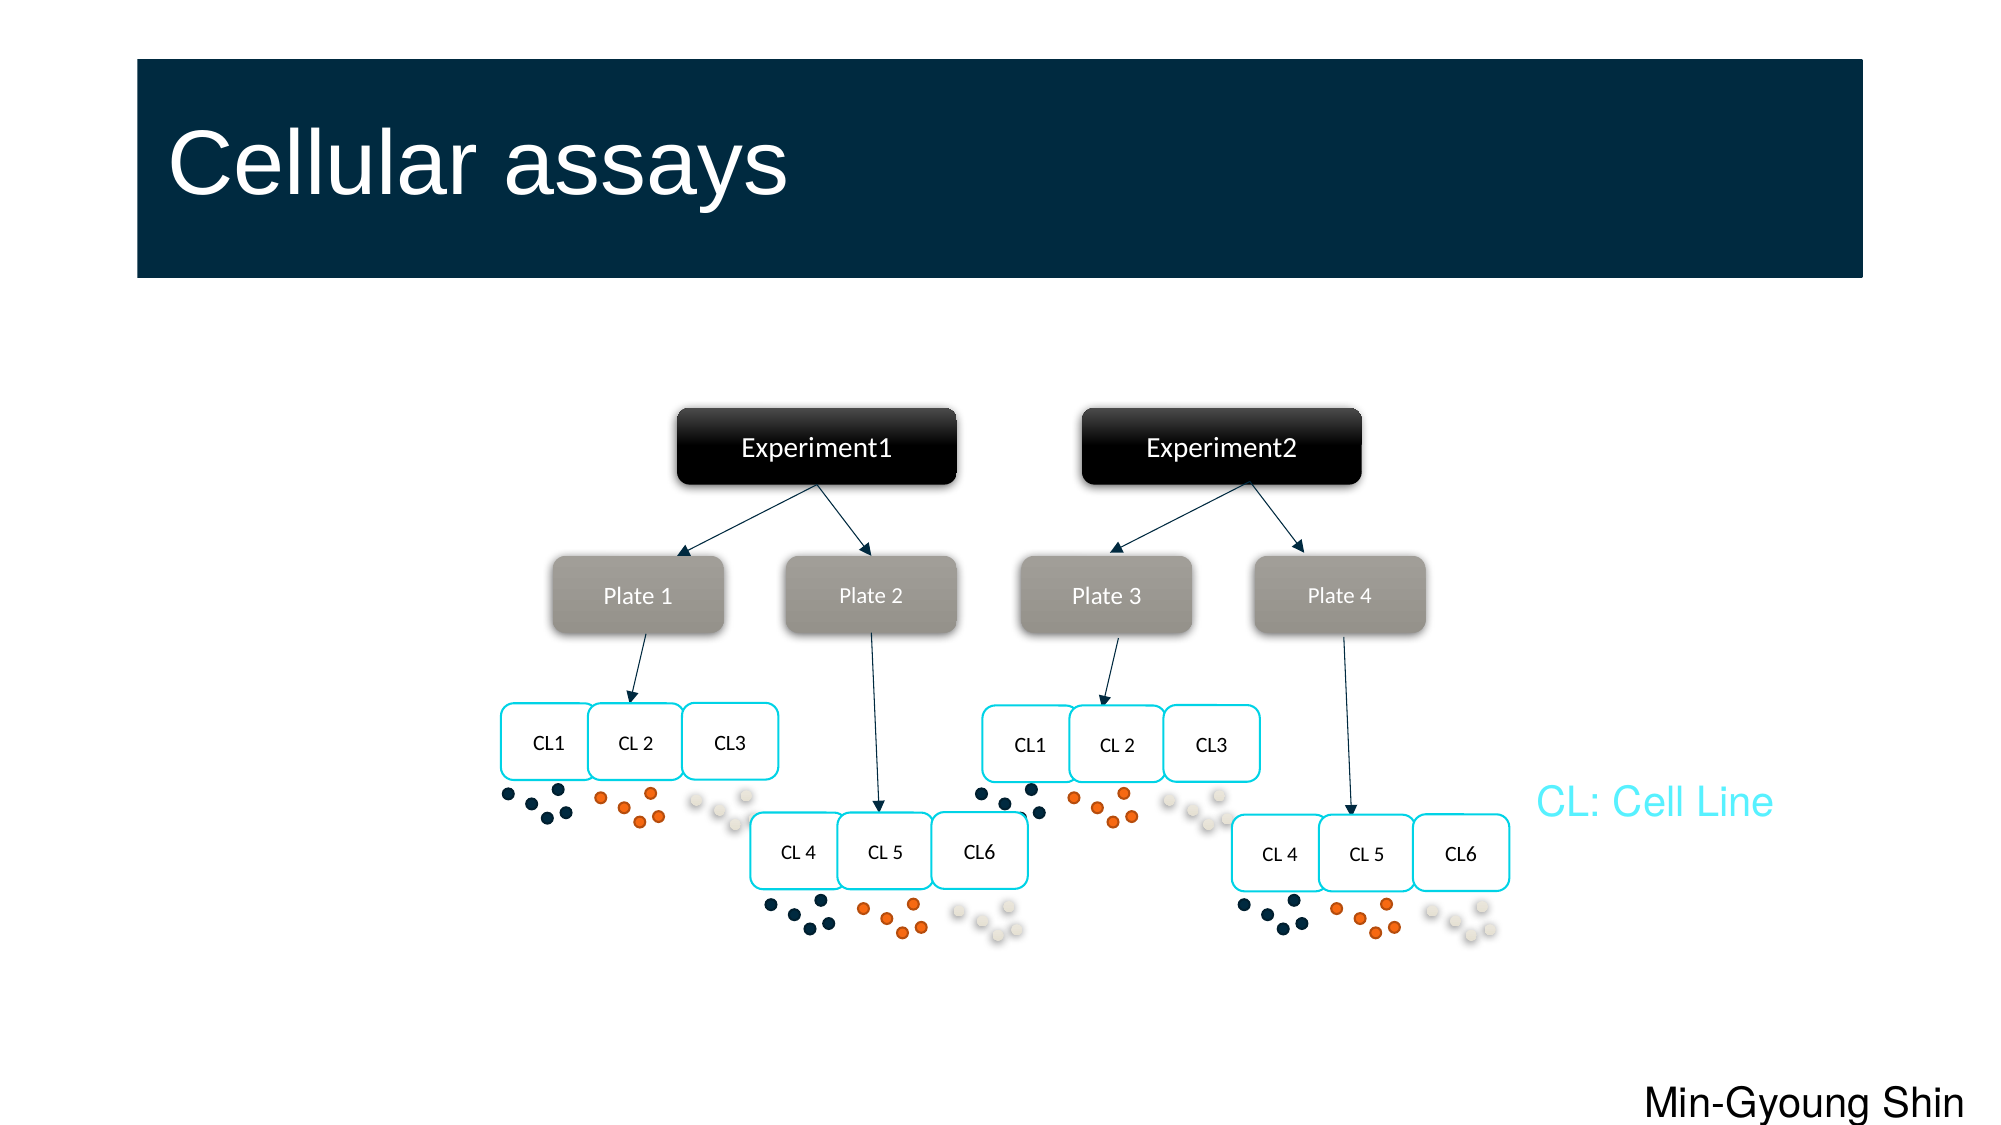

# Cellular assays
Experiment1
Experiment2
Plate 2
Plate 4
Plate 1
Plate 3
CL3
CL1
CL 2
CL3
CL1
CL 2

CL6
CL 4
CL 5

CL6
CL 4
CL 5

CL: Cell Line
Min-Gyoung Shin